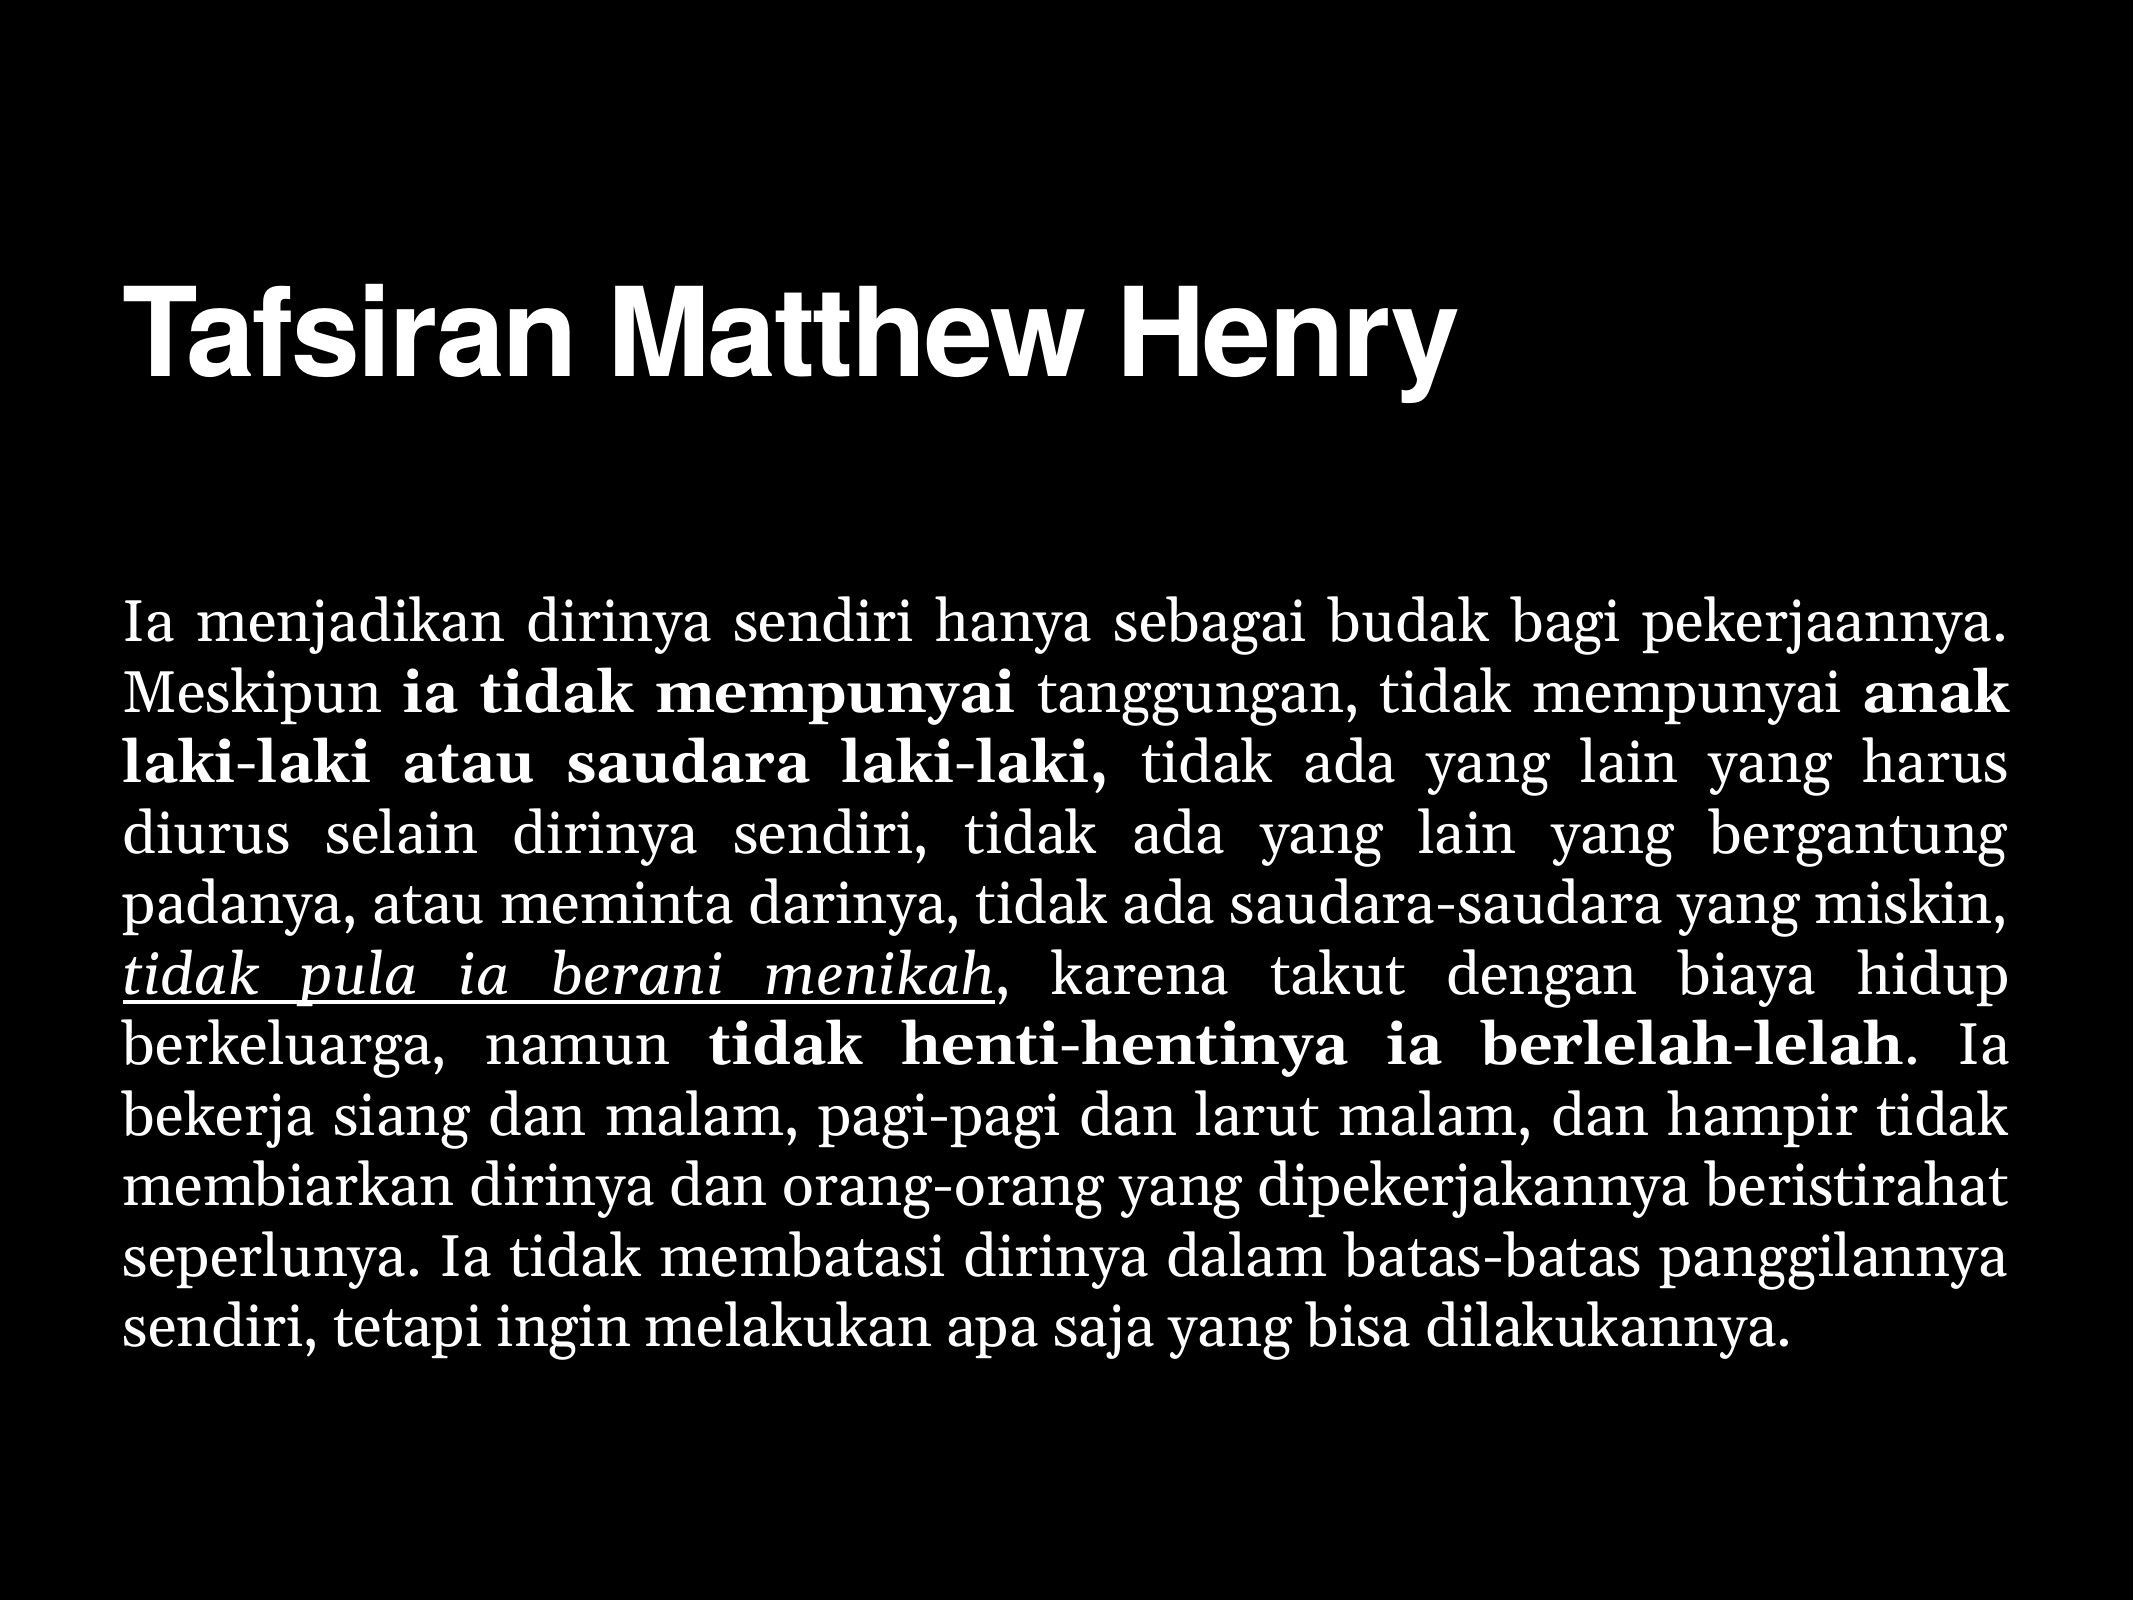

Tafsiran Matthew Henry
Ia menjadikan dirinya sendiri hanya sebagai budak bagi pekerjaannya. Meskipun ia tidak mempunyai tanggungan, tidak mempunyai anak laki-laki atau saudara laki-laki, tidak ada yang lain yang harus diurus selain dirinya sendiri, tidak ada yang lain yang bergantung padanya, atau meminta darinya, tidak ada saudara-saudara yang miskin, tidak pula ia berani menikah, karena takut dengan biaya hidup berkeluarga, namun tidak henti-hentinya ia berlelah-lelah. Ia bekerja siang dan malam, pagi-pagi dan larut malam, dan hampir tidak membiarkan dirinya dan orang-orang yang dipekerjakannya beristirahat seperlunya. Ia tidak membatasi dirinya dalam batas-batas panggilannya sendiri, tetapi ingin melakukan apa saja yang bisa dilakukannya.